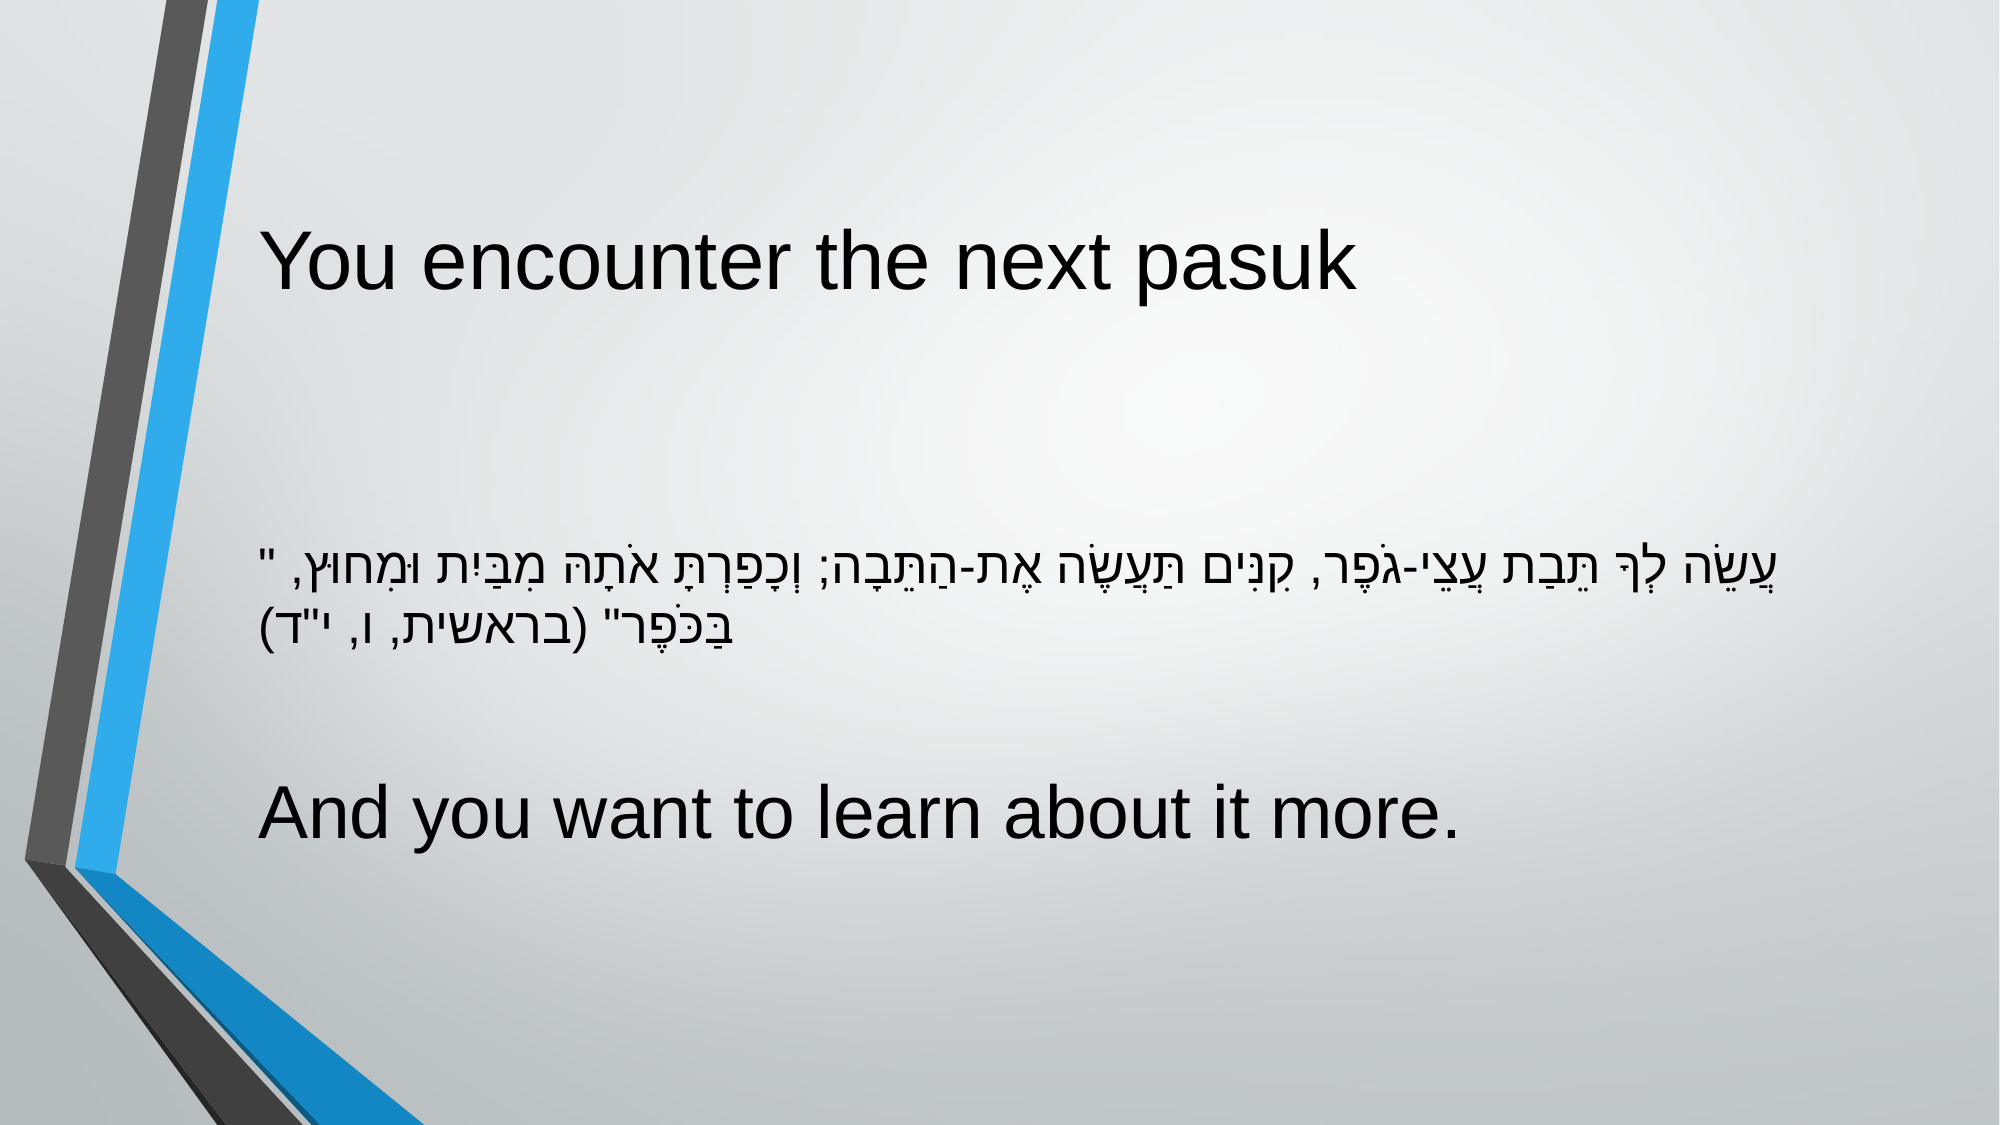

# You encounter the next pasuk
" עֲשֵׂה לְךָ תֵּבַת עֲצֵי-גֹפֶר, קִנִּים תַּעֲשֶׂה אֶת-הַתֵּבָה; וְכָפַרְתָּ אֹתָהּ מִבַּיִת וּמִחוּץ, בַּכֹּפֶר" (בראשית, ו, י"ד)

And you want to learn about it more.